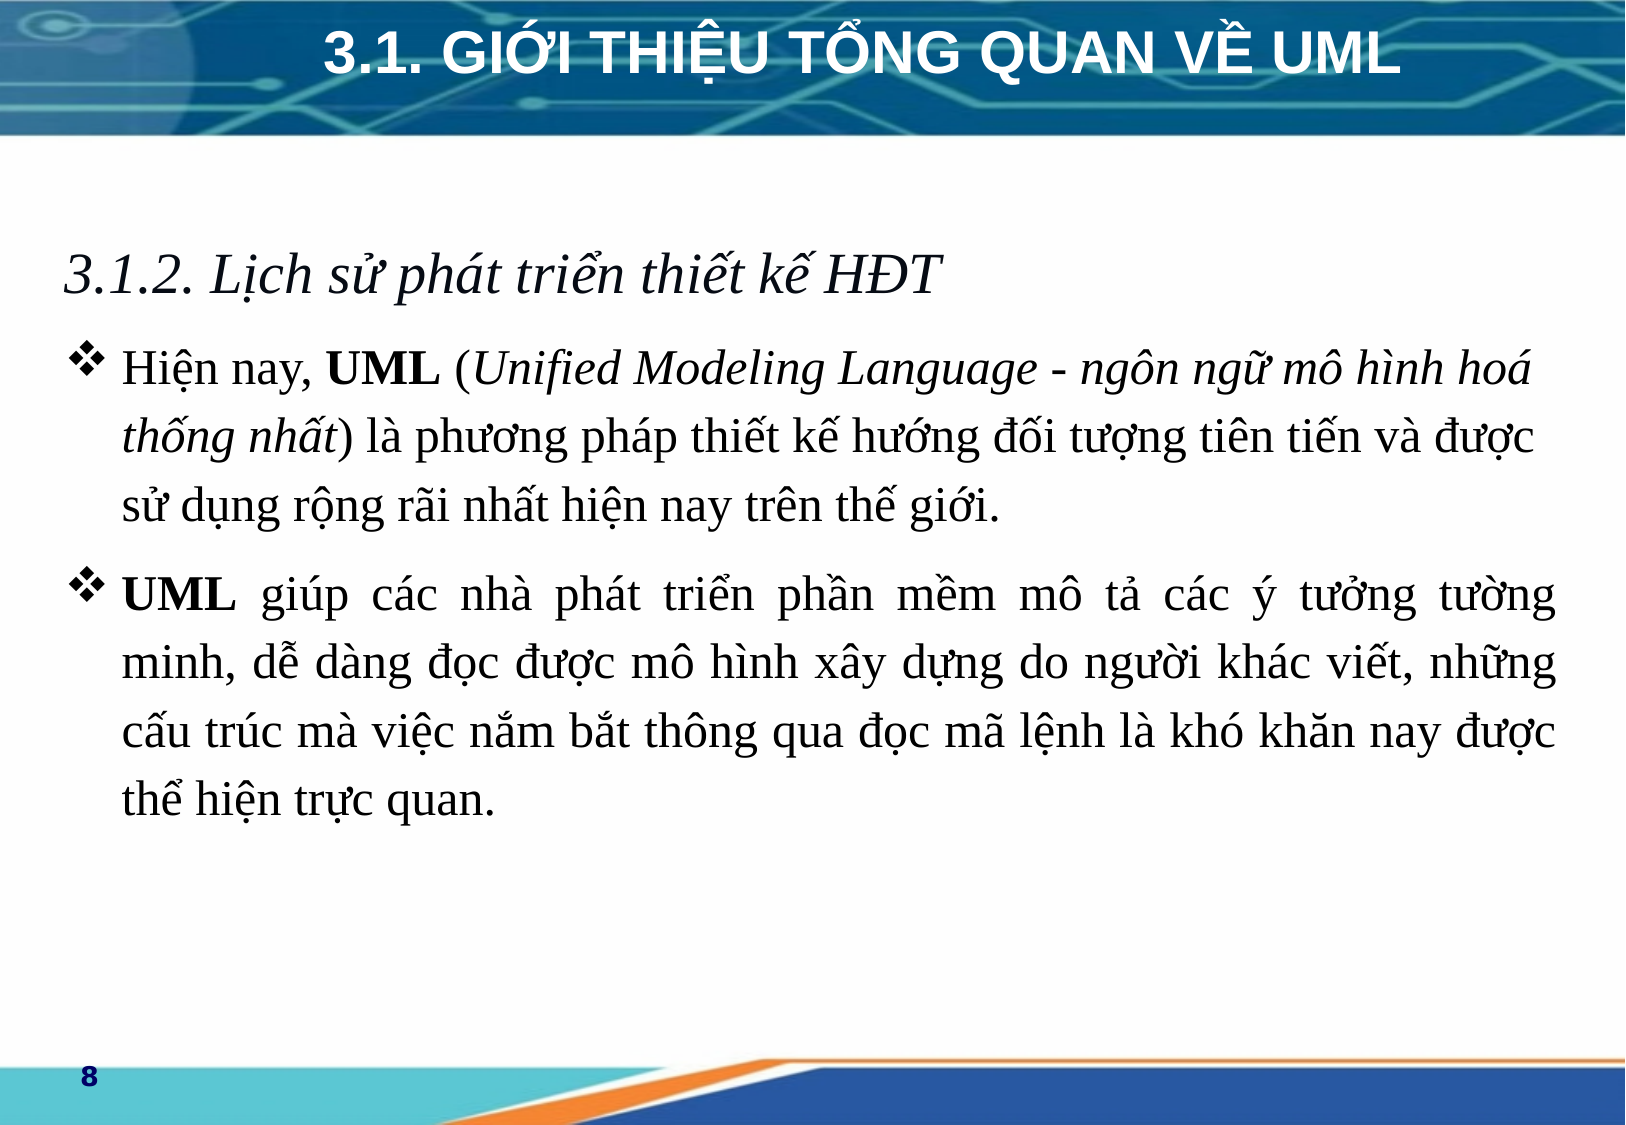

# 3.1. GIỚI THIỆU TỔNG QUAN VỀ UML
3.1.2. Lịch sử phát triển thiết kế HĐT
Hiện nay, UML (Unified Modeling Language - ngôn ngữ mô hình hoá thống nhất) là phương pháp thiết kế hướng đối tượng tiên tiến và được sử dụng rộng rãi nhất hiện nay trên thế giới.
UML giúp các nhà phát triển phần mềm mô tả các ý tưởng tường minh, dễ dàng đọc được mô hình xây dựng do người khác viết, những cấu trúc mà việc nắm bắt thông qua đọc mã lệnh là khó khăn nay được thể hiện trực quan.
8